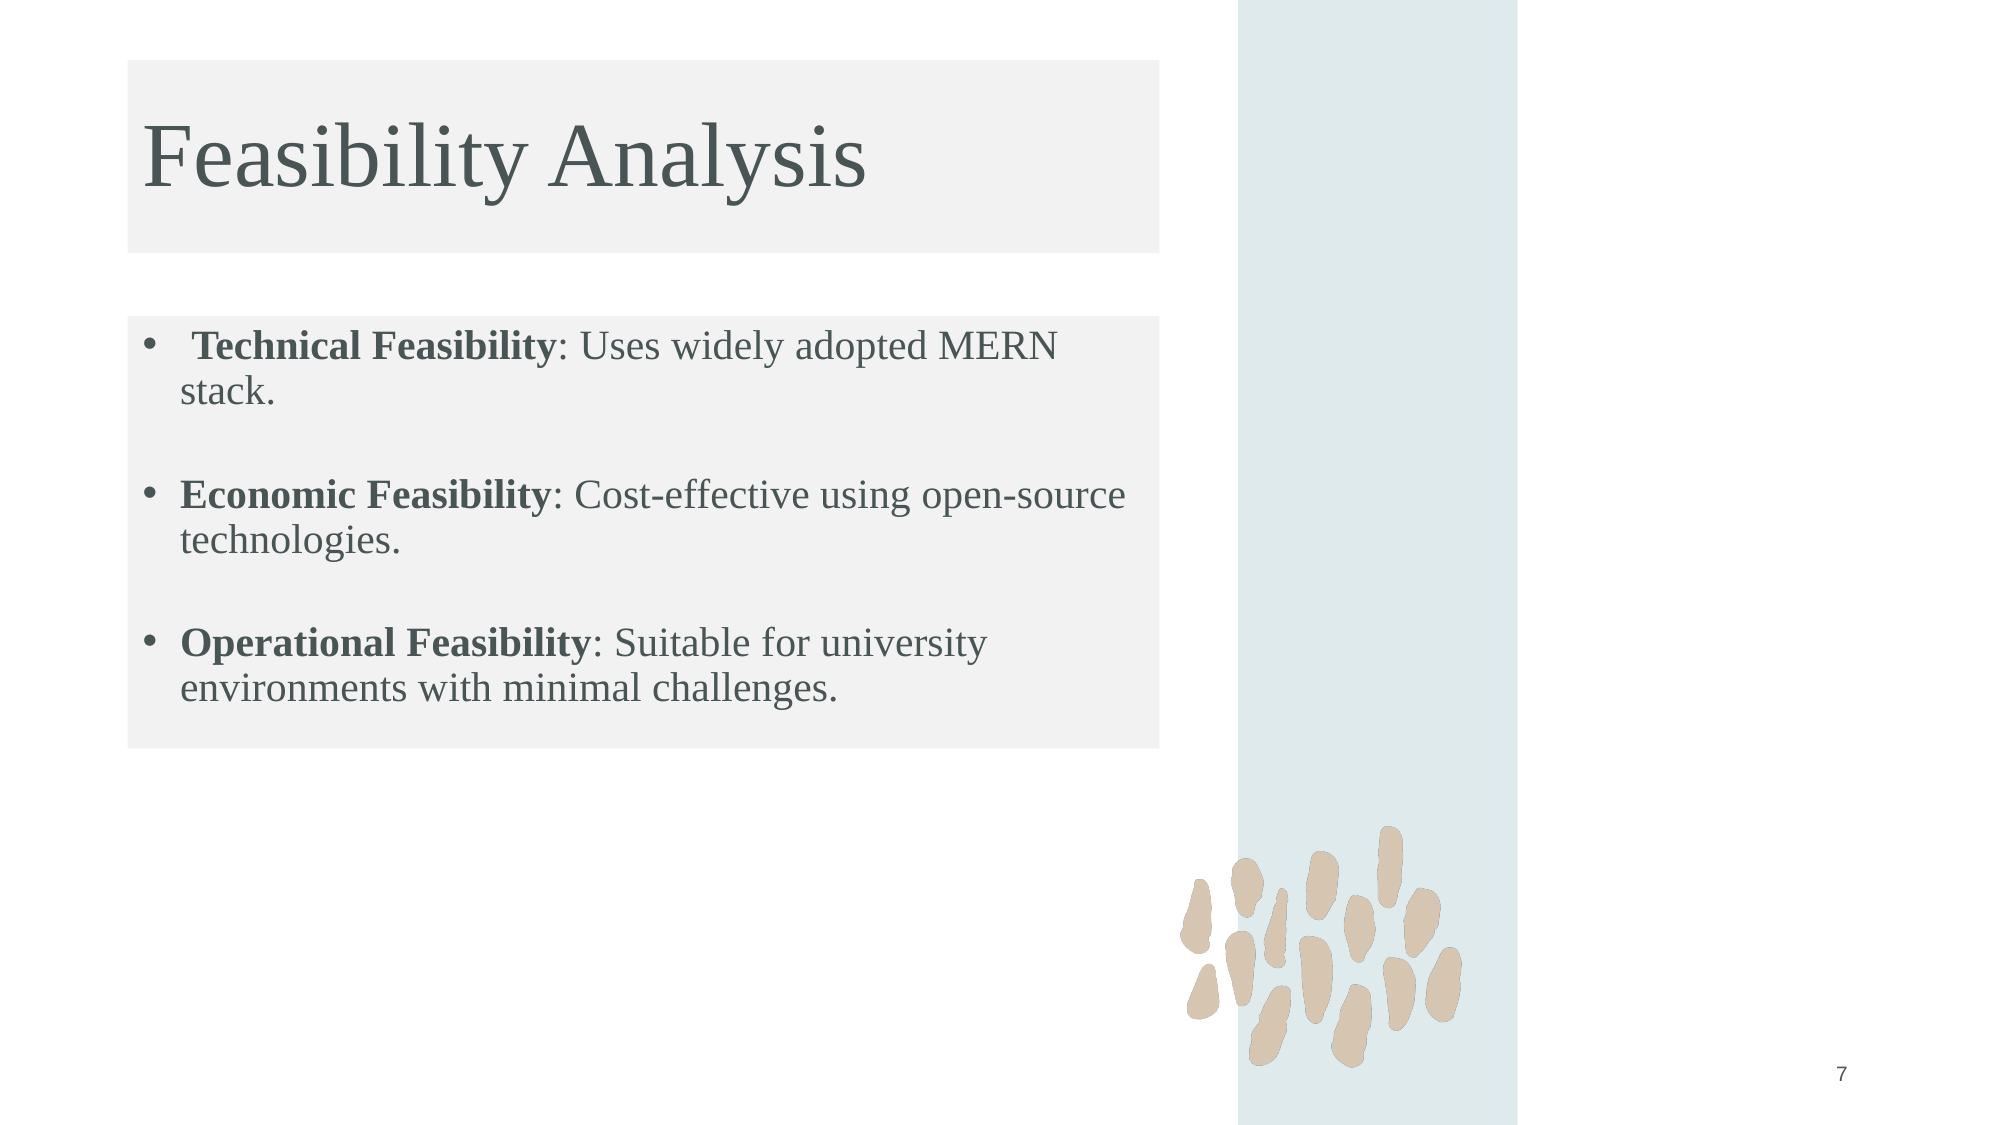

# Feasibility Analysis
 Technical Feasibility: Uses widely adopted MERN stack.
Economic Feasibility: Cost-effective using open-source technologies.
Operational Feasibility: Suitable for university environments with minimal challenges.
7